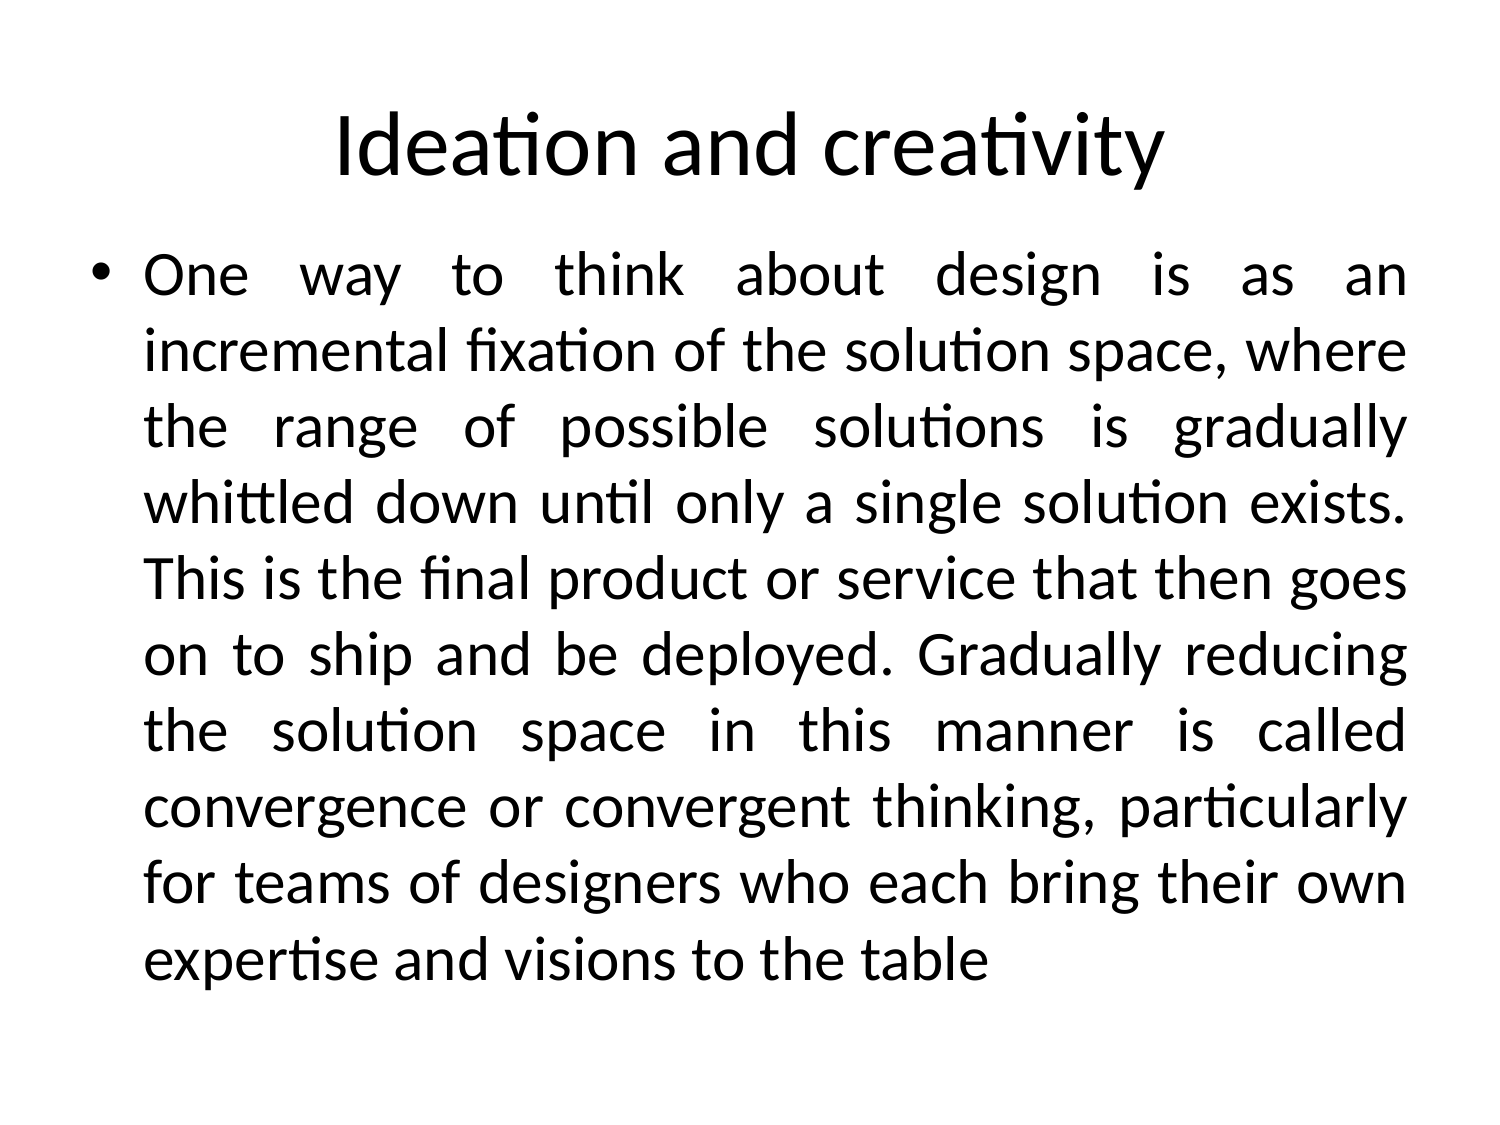

# Ideation and creativity
One way to think about design is as an incremental fixation of the solution space, where the range of possible solutions is gradually whittled down until only a single solution exists. This is the final product or service that then goes on to ship and be deployed. Gradually reducing the solution space in this manner is called convergence or convergent thinking, particularly for teams of designers who each bring their own expertise and visions to the table